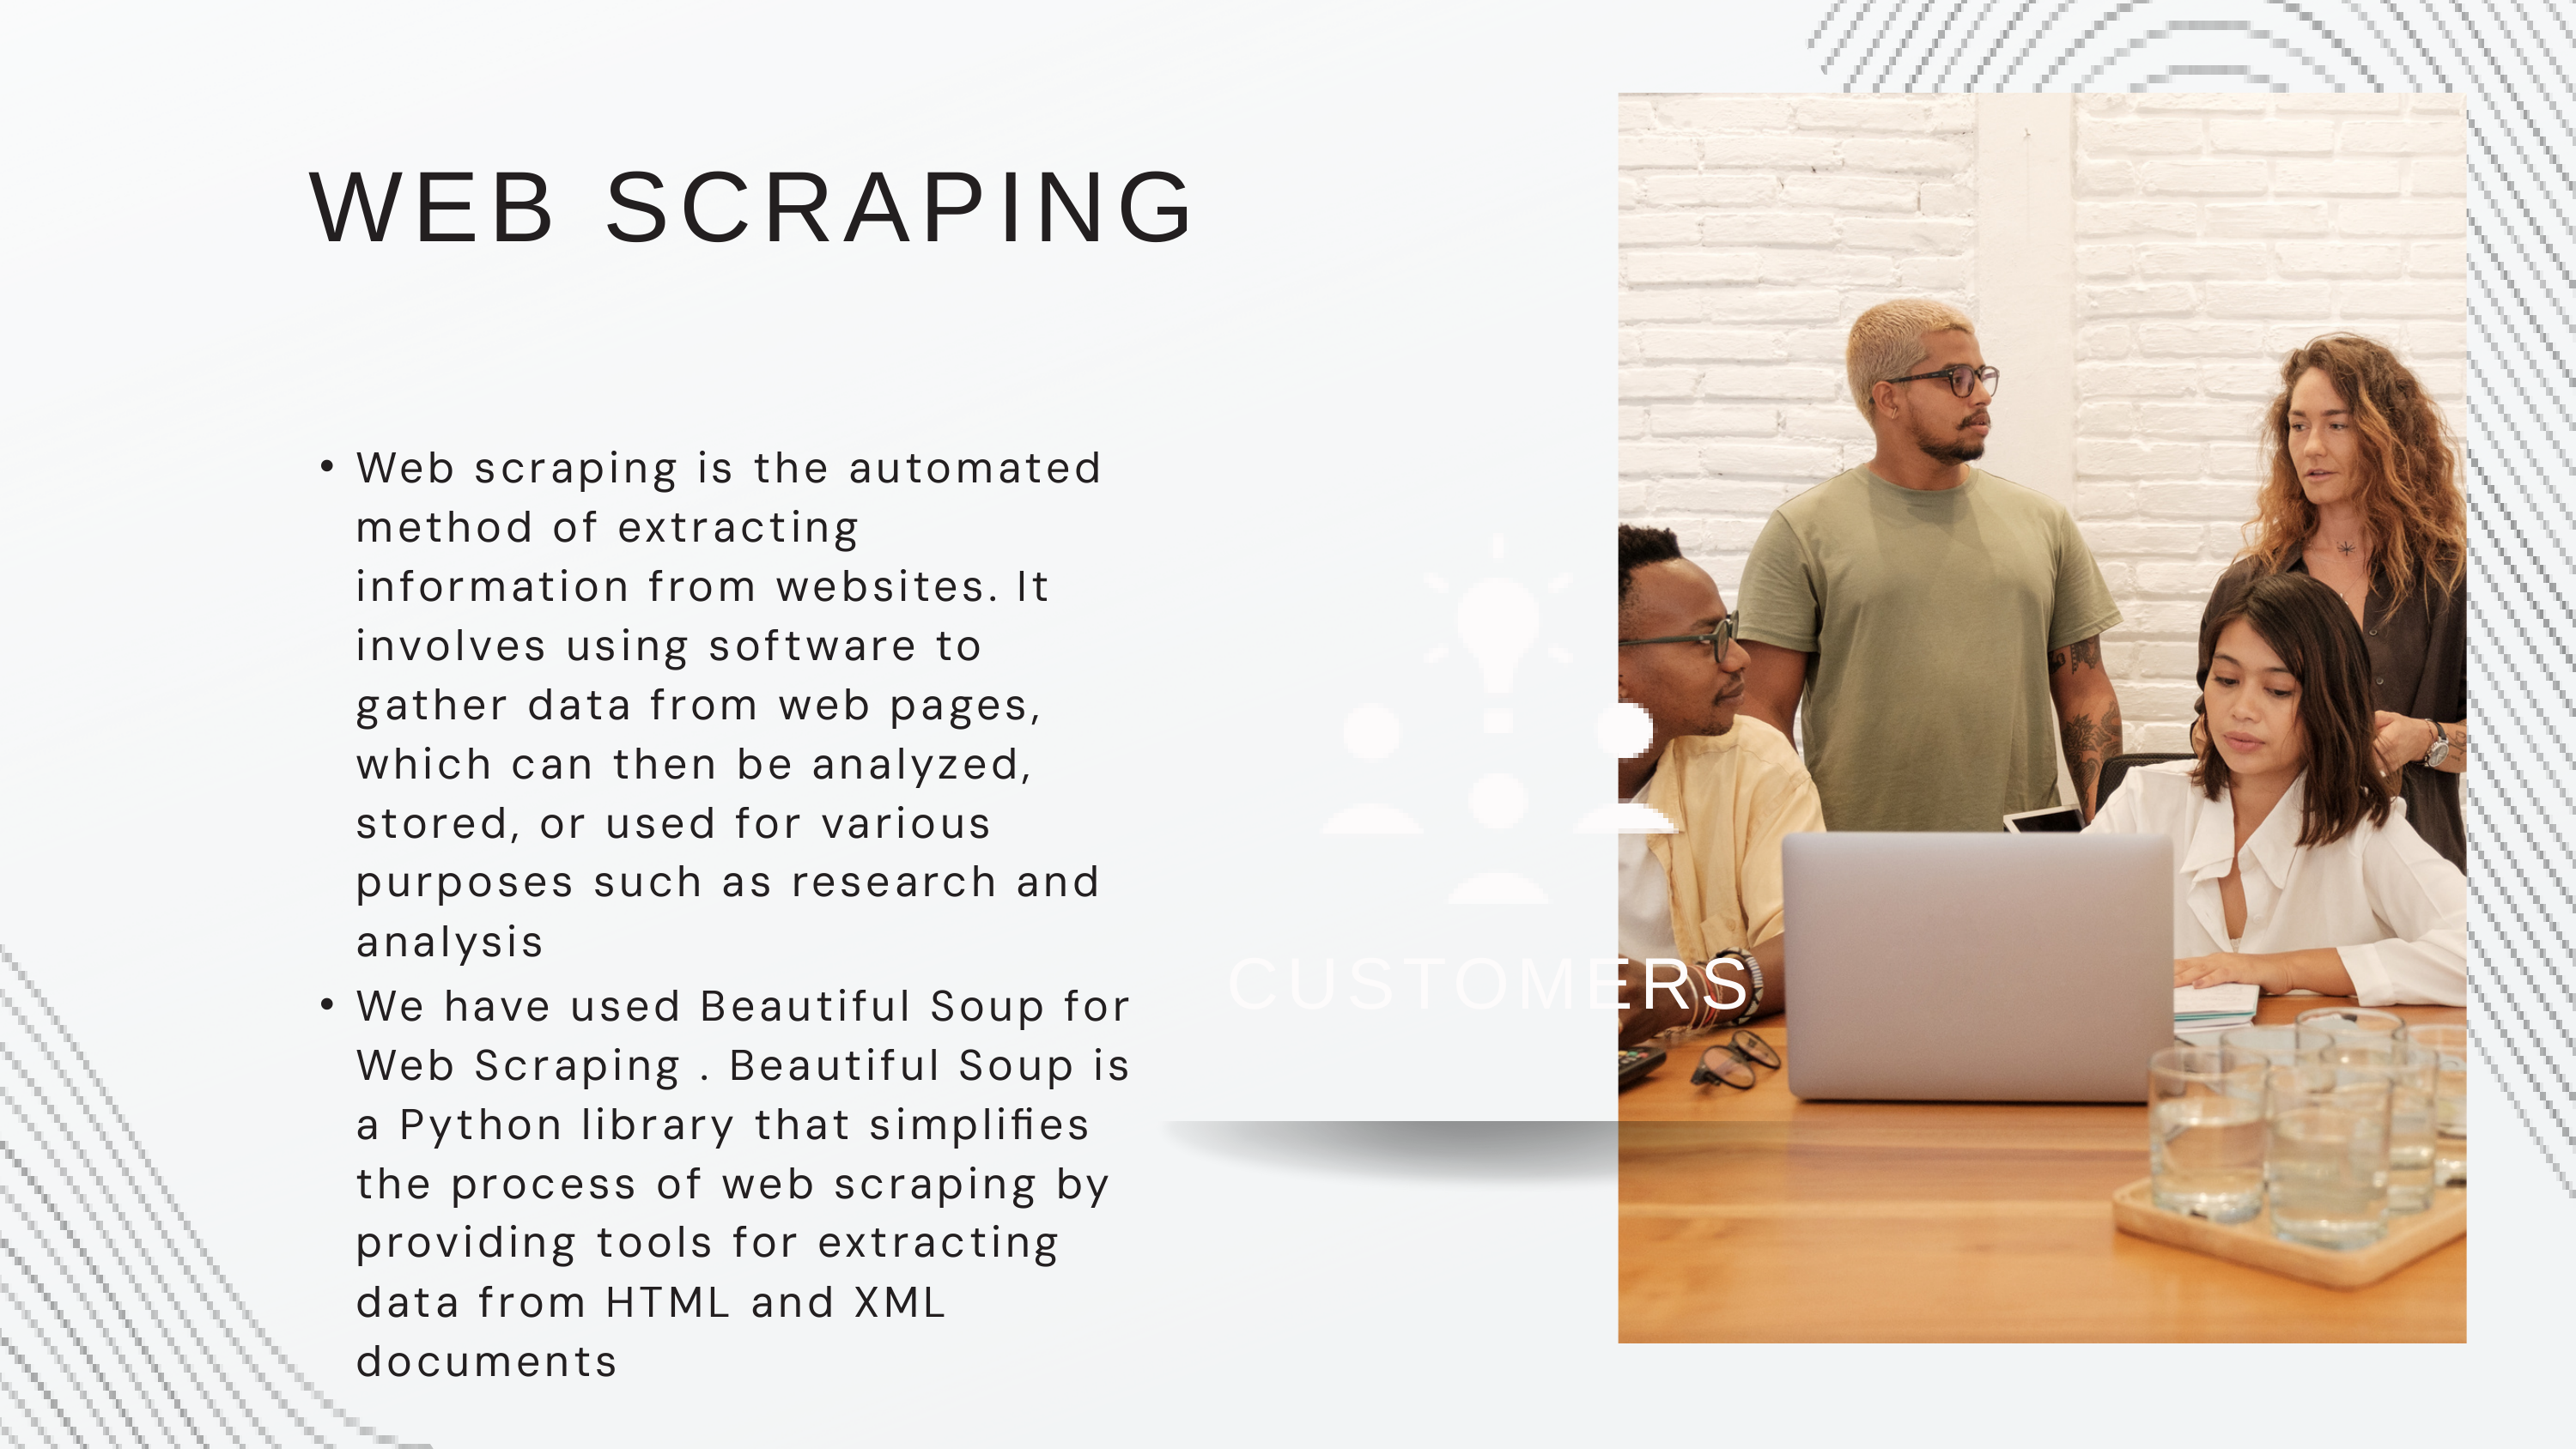

WEB SCRAPING

Web scraping is the automated method of extracting information from websites. It involves using software to gather data from web pages, which can then be analyzed, stored, or used for various purposes such as research and analysis

CUSTOMERS
We have used Beautiful Soup for Web Scraping . Beautiful Soup is a Python library that simplifies the process of web scraping by providing tools for extracting data from HTML and XML documents